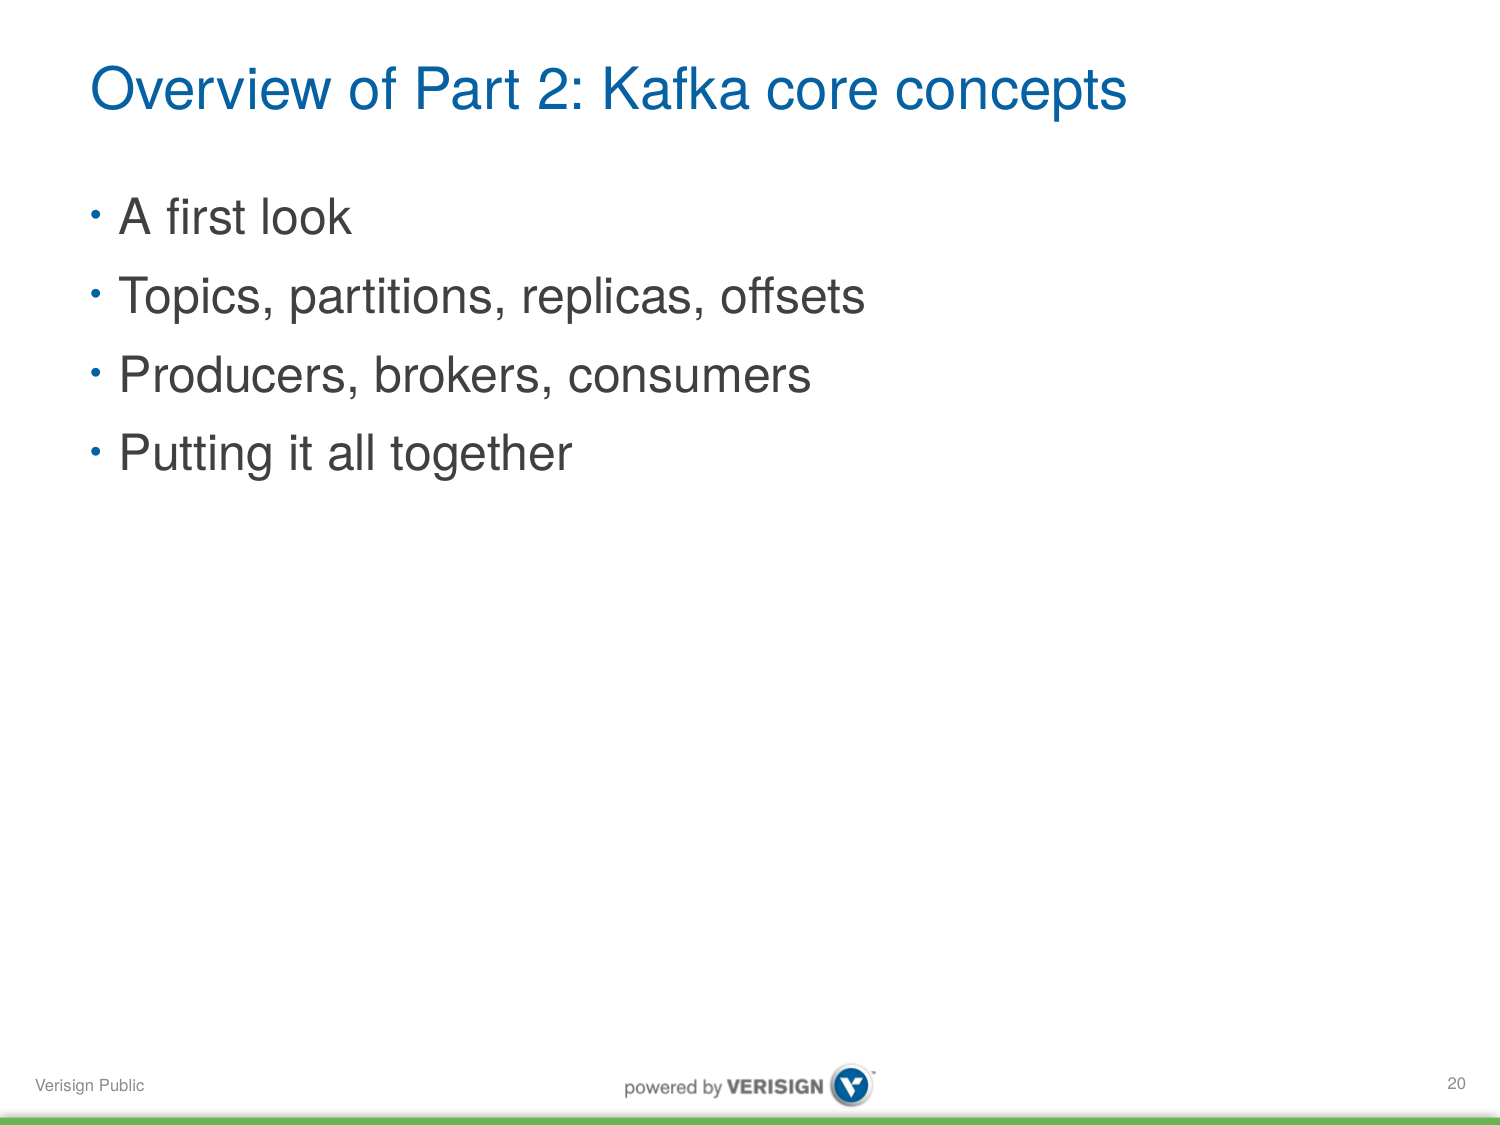

# Overview of Part 2: Kafka core concepts
A first look
Topics, partitions, replicas, offsets
Producers, brokers, consumers
Putting it all together
20